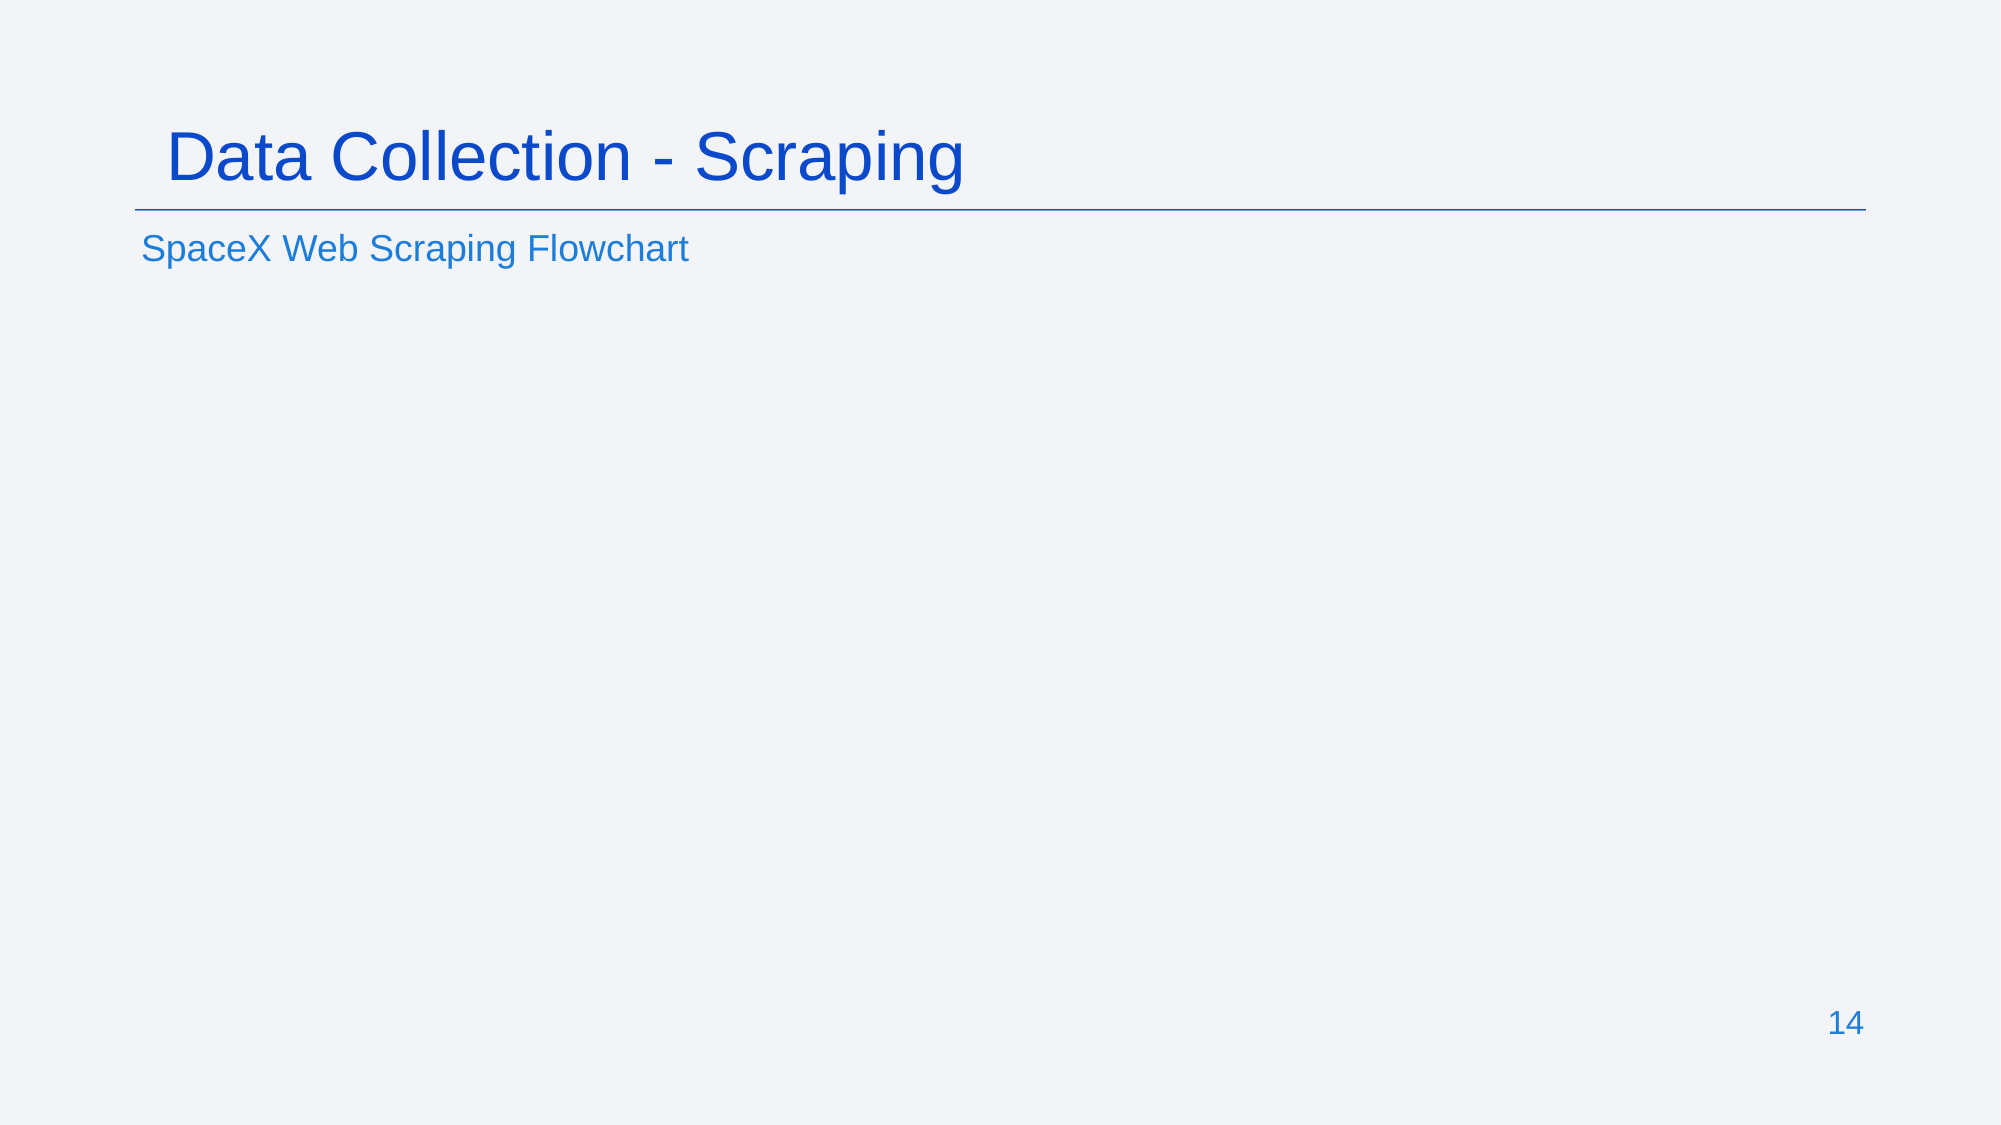

Data Collection - Scraping
SpaceX Web Scraping Flowchart
14